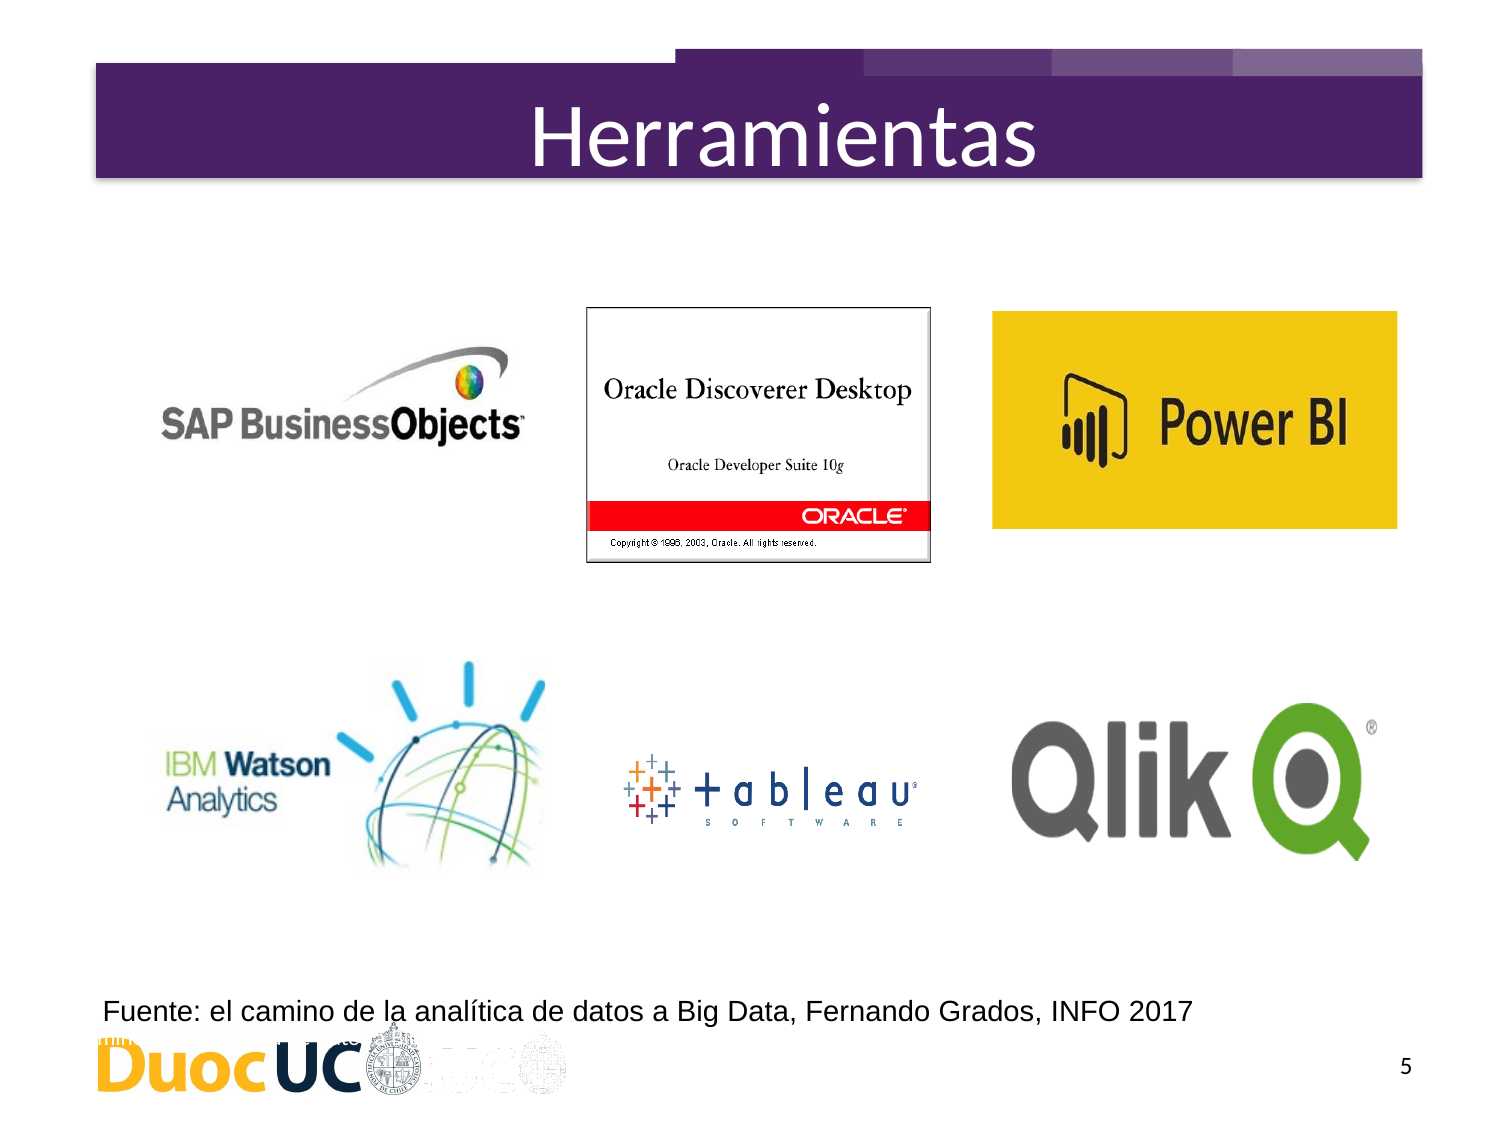

Herramientas

Fuente: el camino de la analítica de datos a Big Data, Fernando Grados, INFO 2017
El camino de la Analítica de Datos a Big Data
5